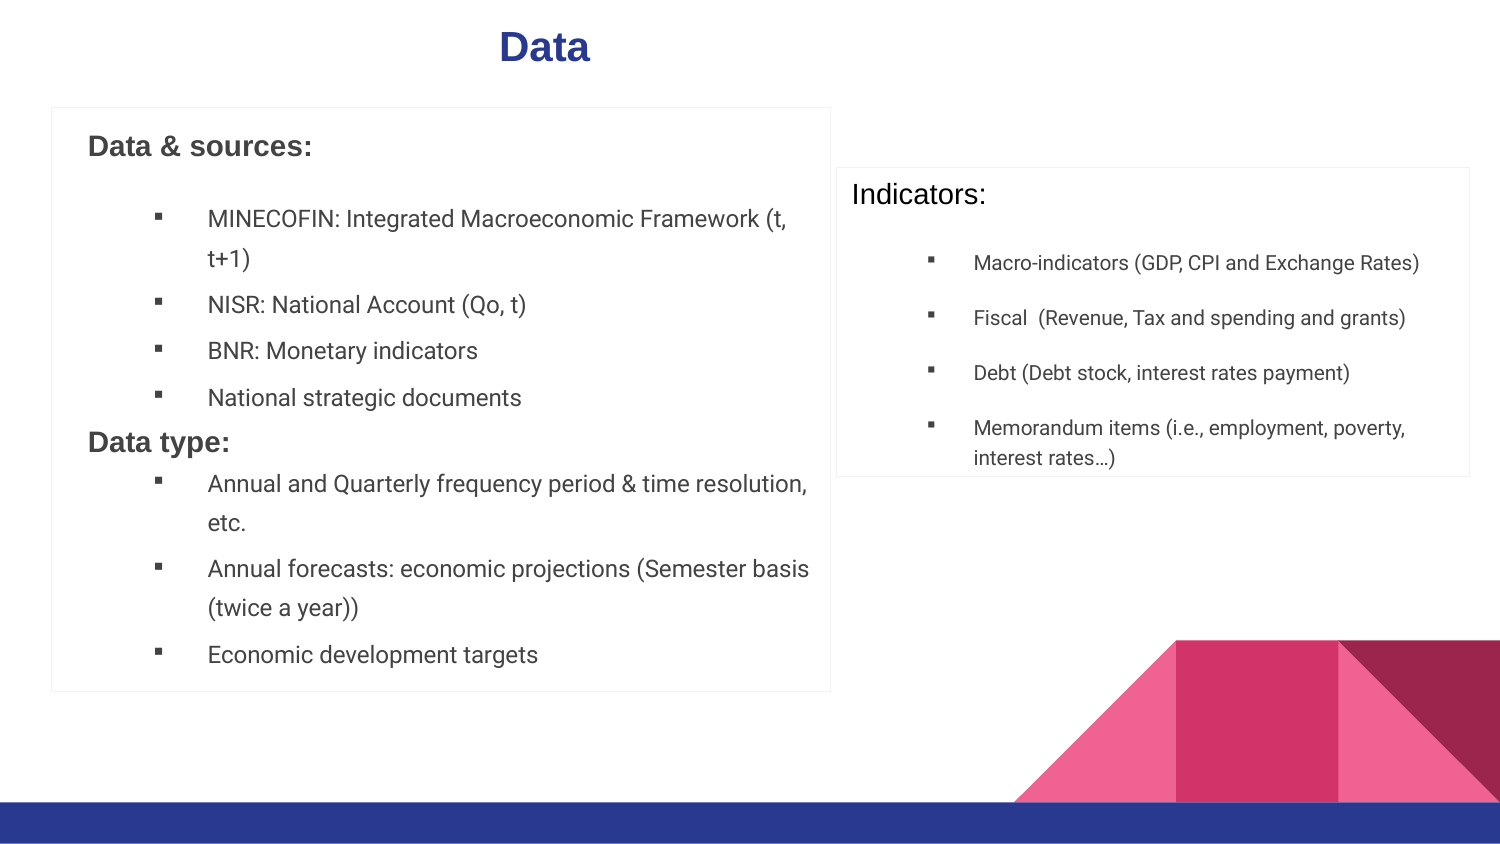

# Data
Data & sources:

MINECOFIN: Integrated Macroeconomic Framework (t, t+1)
NISR: National Account (Qo, t)
BNR: Monetary indicators
National strategic documents
Data type:
Annual and Quarterly frequency period & time resolution, etc.
Annual forecasts: economic projections (Semester basis (twice a year))
Economic development targets

Indicators:

Macro-indicators (GDP, CPI and Exchange Rates)
Fiscal  (Revenue, Tax and spending and grants)
Debt (Debt stock, interest rates payment)
Memorandum items (i.e., employment, poverty, interest rates…)